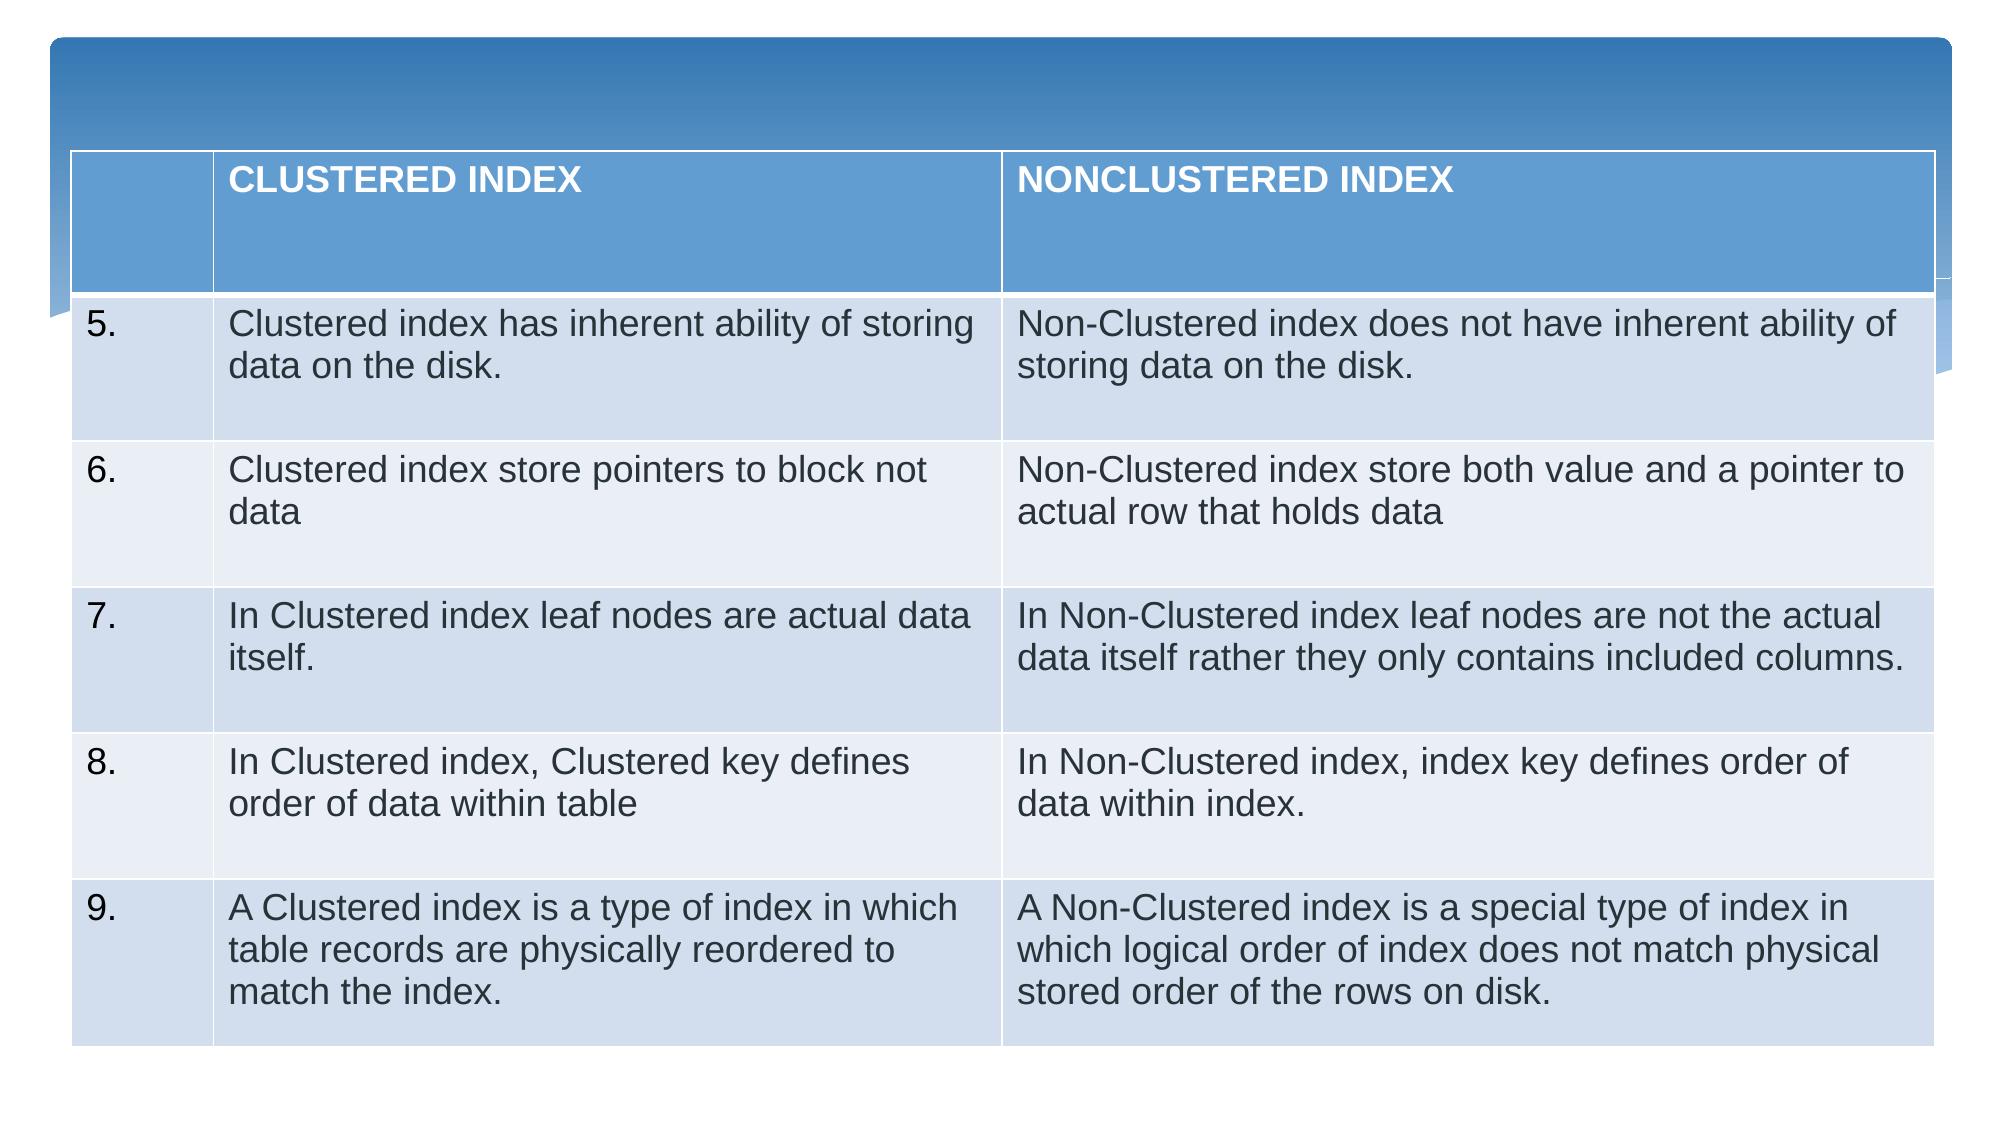

|  | CLUSTERED INDEX | NONCLUSTERED INDEX |
| --- | --- | --- |
| 5. | Clustered index has inherent ability of storing data on the disk. | Non-Clustered index does not have inherent ability of storing data on the disk. |
| 6. | Clustered index store pointers to block not data | Non-Clustered index store both value and a pointer to actual row that holds data |
| 7. | In Clustered index leaf nodes are actual data itself. | In Non-Clustered index leaf nodes are not the actual data itself rather they only contains included columns. |
| 8. | In Clustered index, Clustered key defines order of data within table | In Non-Clustered index, index key defines order of data within index. |
| 9. | A Clustered index is a type of index in which table records are physically reordered to match the index. | A Non-Clustered index is a special type of index in which logical order of index does not match physical stored order of the rows on disk. |